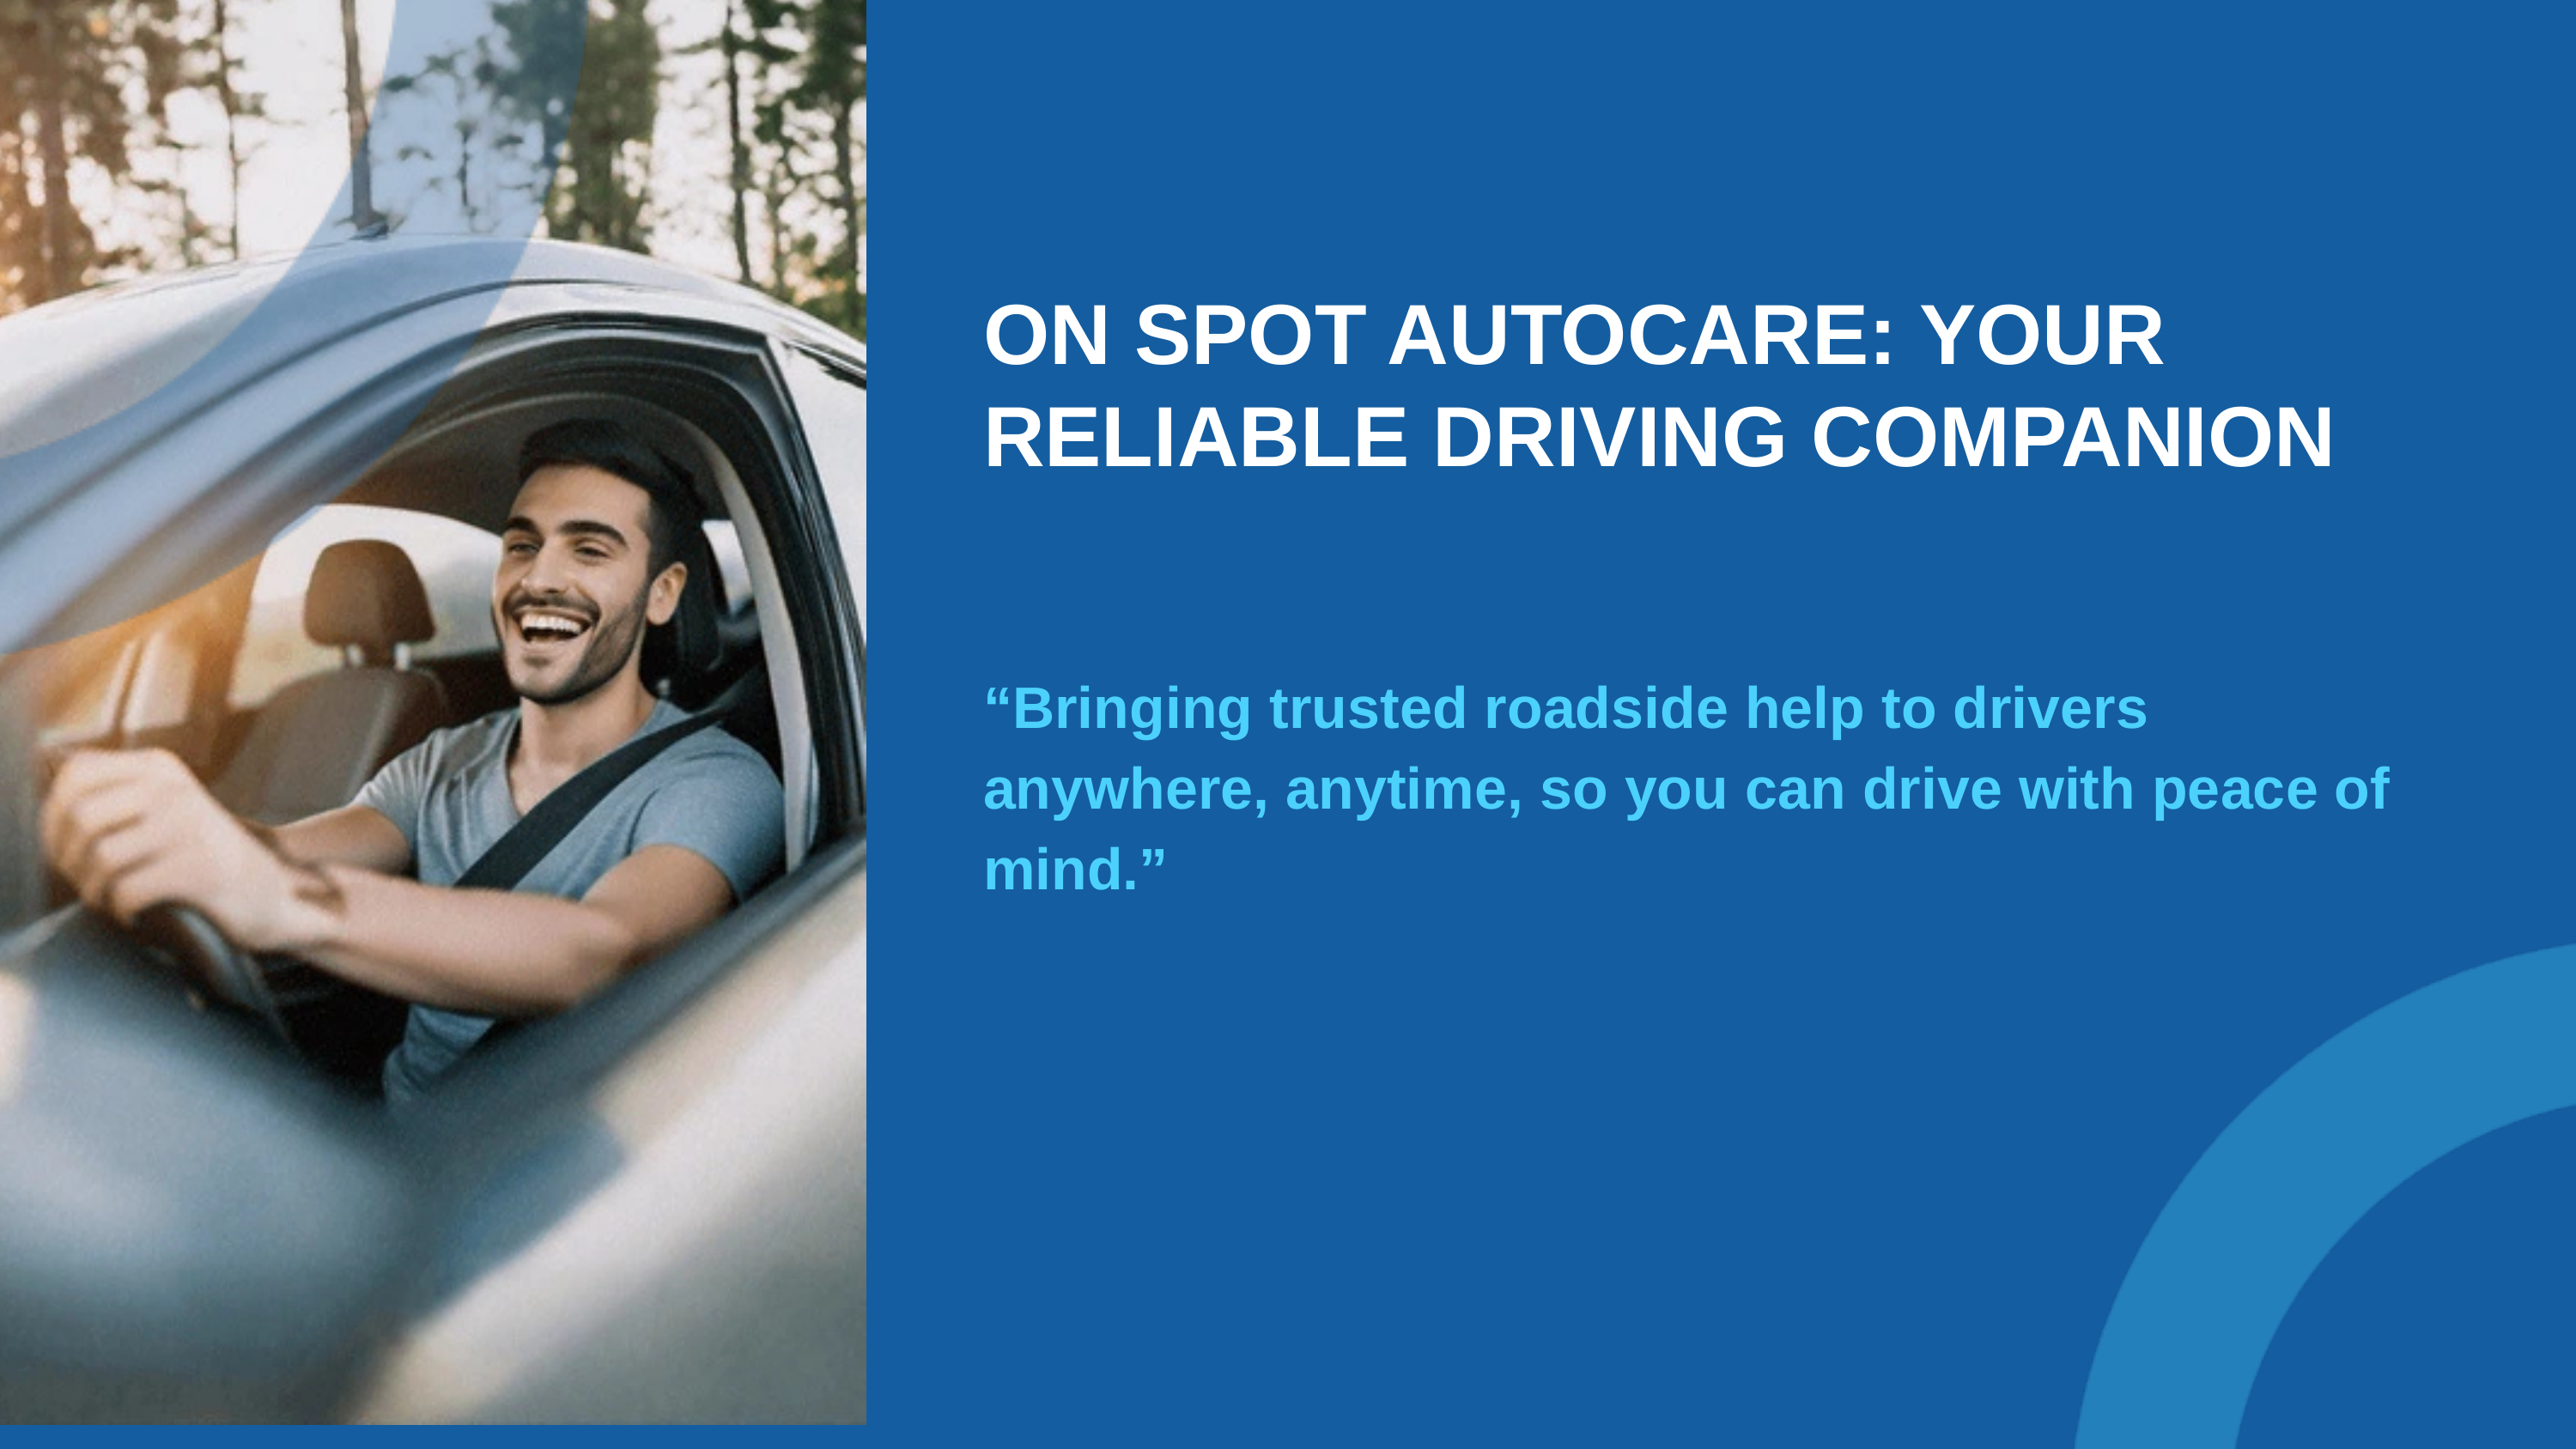

ON SPOT AUTOCARE: YOUR RELIABLE DRIVING COMPANION
“Bringing trusted roadside help to drivers anywhere, anytime, so you can drive with peace of mind.”